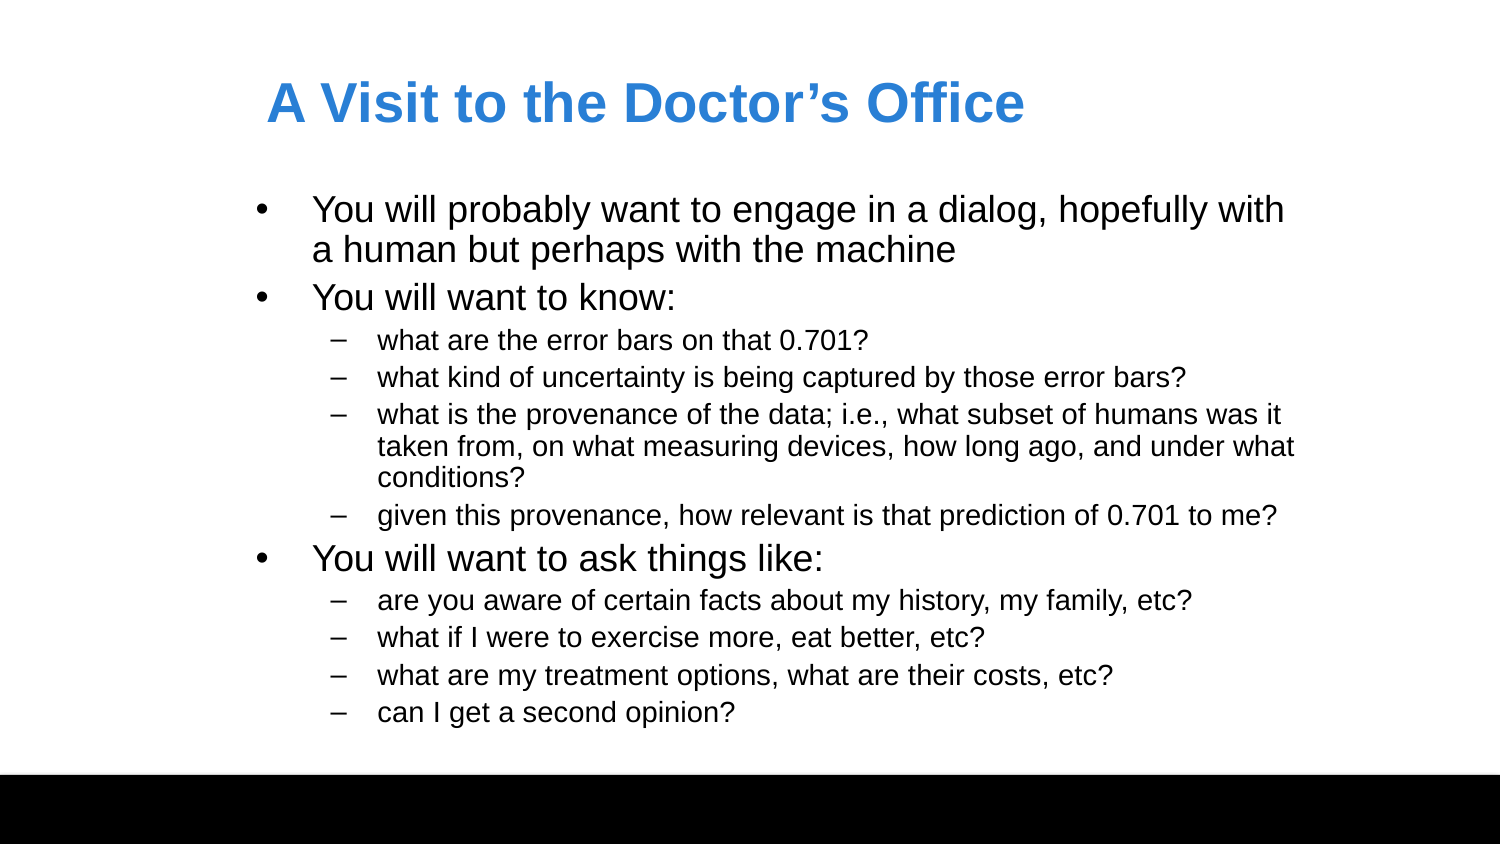

# A Visit to the Doctor’s Office
You will probably want to engage in a dialog, hopefully with a human but perhaps with the machine
You will want to know:
what are the error bars on that 0.701?
what kind of uncertainty is being captured by those error bars?
what is the provenance of the data; i.e., what subset of humans was it taken from, on what measuring devices, how long ago, and under what conditions?
given this provenance, how relevant is that prediction of 0.701 to me?
You will want to ask things like:
are you aware of certain facts about my history, my family, etc?
what if I were to exercise more, eat better, etc?
what are my treatment options, what are their costs, etc?
can I get a second opinion?